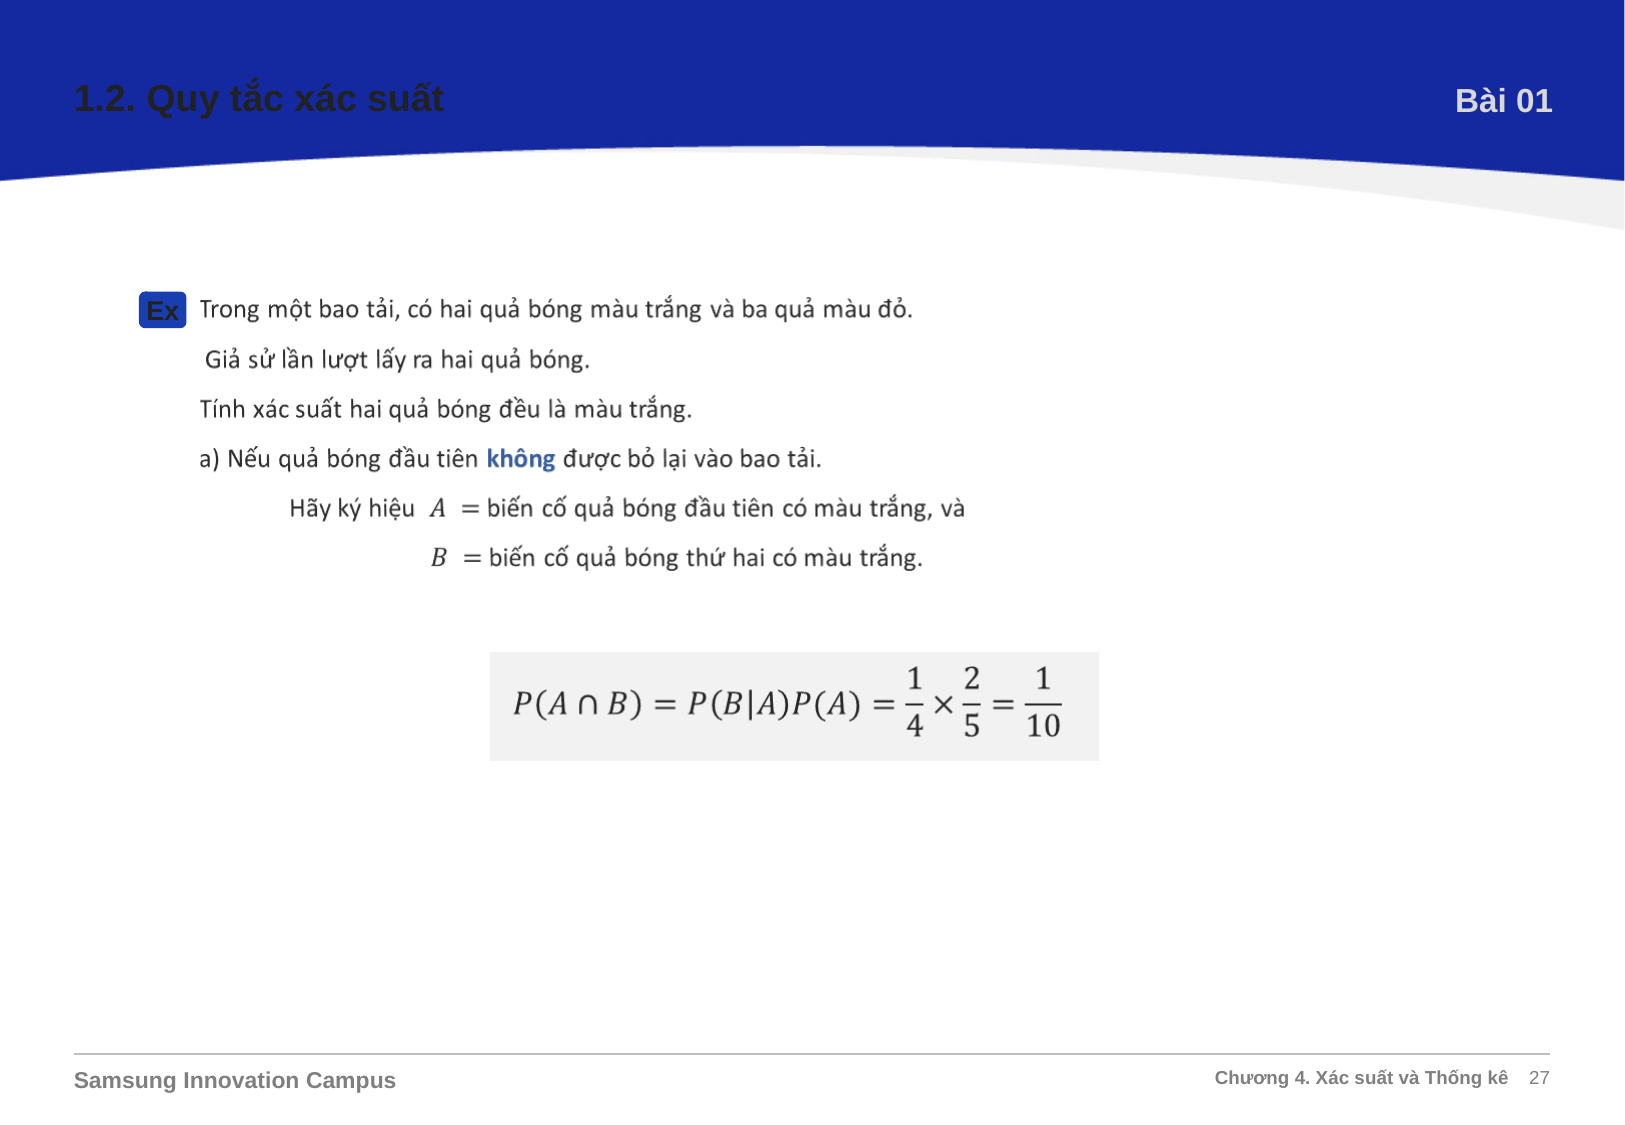

1.2. Quy tắc xác suất
Bài 01
Xác suất có điều kiện

Ex